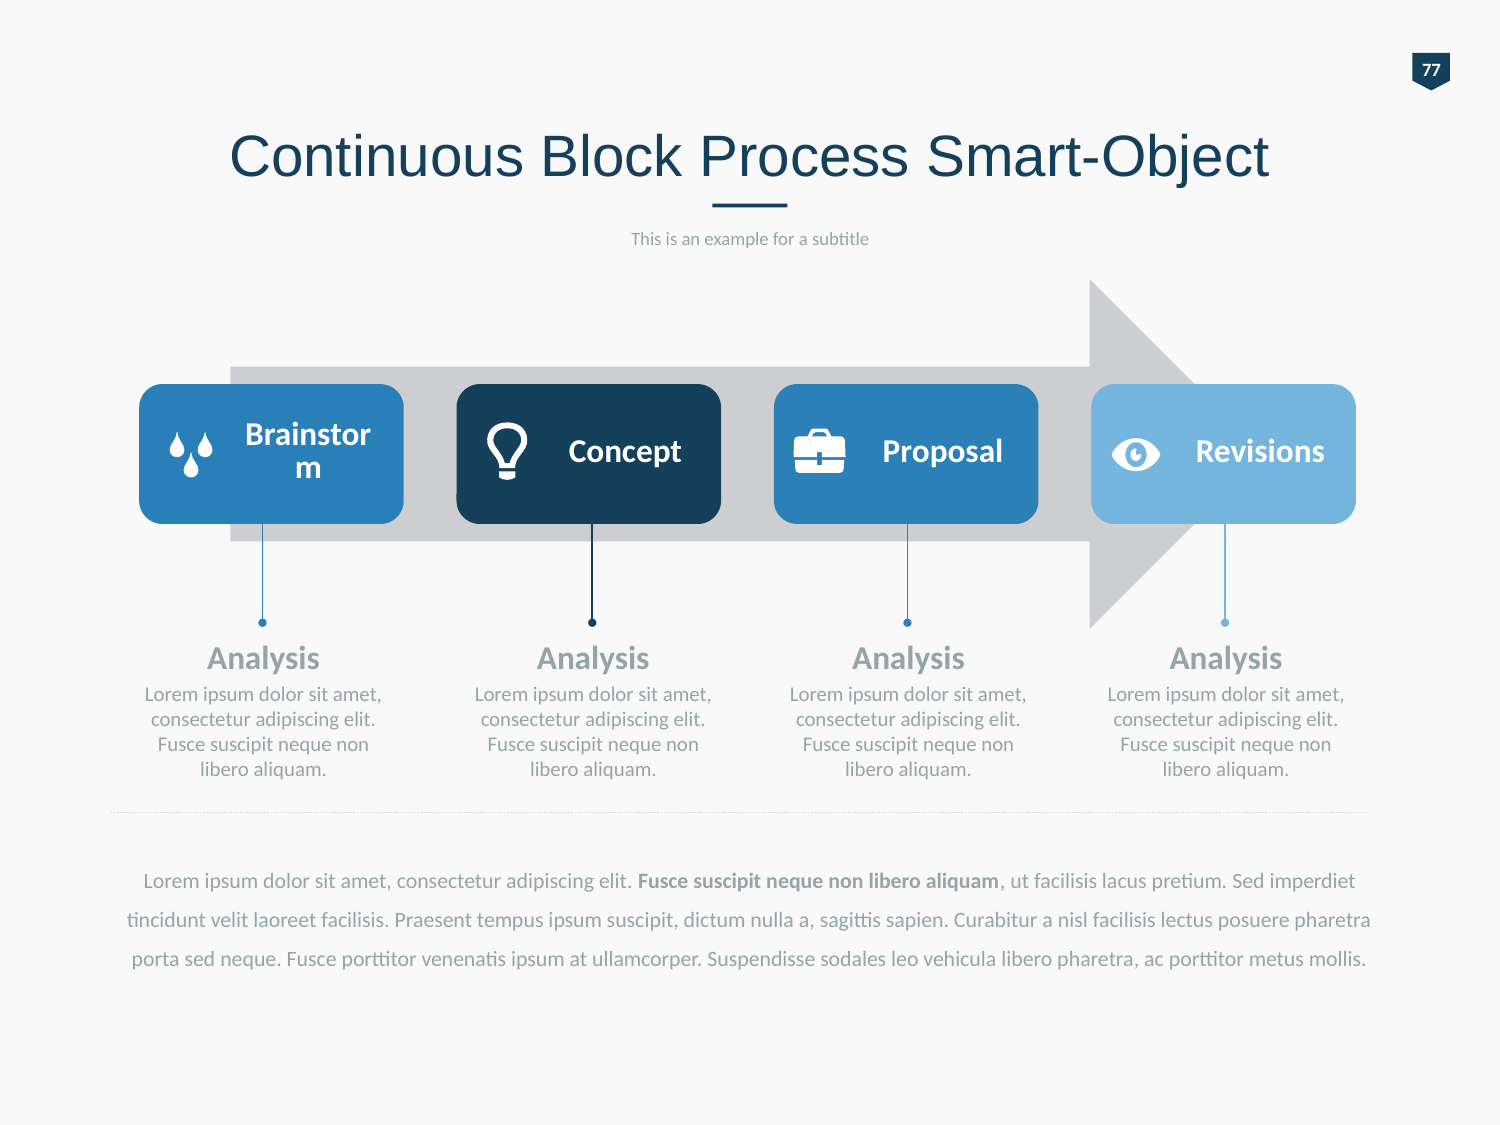

77

# Continuous Block Process Smart-Object

This is an example for a subtitle
Brainstorm
Concept
Proposal
Revisions

Analysis
Lorem ipsum dolor sit amet, consectetur adipiscing elit. Fusce suscipit neque non libero aliquam.
Analysis
Lorem ipsum dolor sit amet, consectetur adipiscing elit. Fusce suscipit neque non libero aliquam.
Analysis
Lorem ipsum dolor sit amet, consectetur adipiscing elit. Fusce suscipit neque non libero aliquam.
Analysis
Lorem ipsum dolor sit amet, consectetur adipiscing elit. Fusce suscipit neque non libero aliquam.
Lorem ipsum dolor sit amet, consectetur adipiscing elit. Fusce suscipit neque non libero aliquam, ut facilisis lacus pretium. Sed imperdiet tincidunt velit laoreet facilisis. Praesent tempus ipsum suscipit, dictum nulla a, sagittis sapien. Curabitur a nisl facilisis lectus posuere pharetra porta sed neque. Fusce porttitor venenatis ipsum at ullamcorper. Suspendisse sodales leo vehicula libero pharetra, ac porttitor metus mollis.